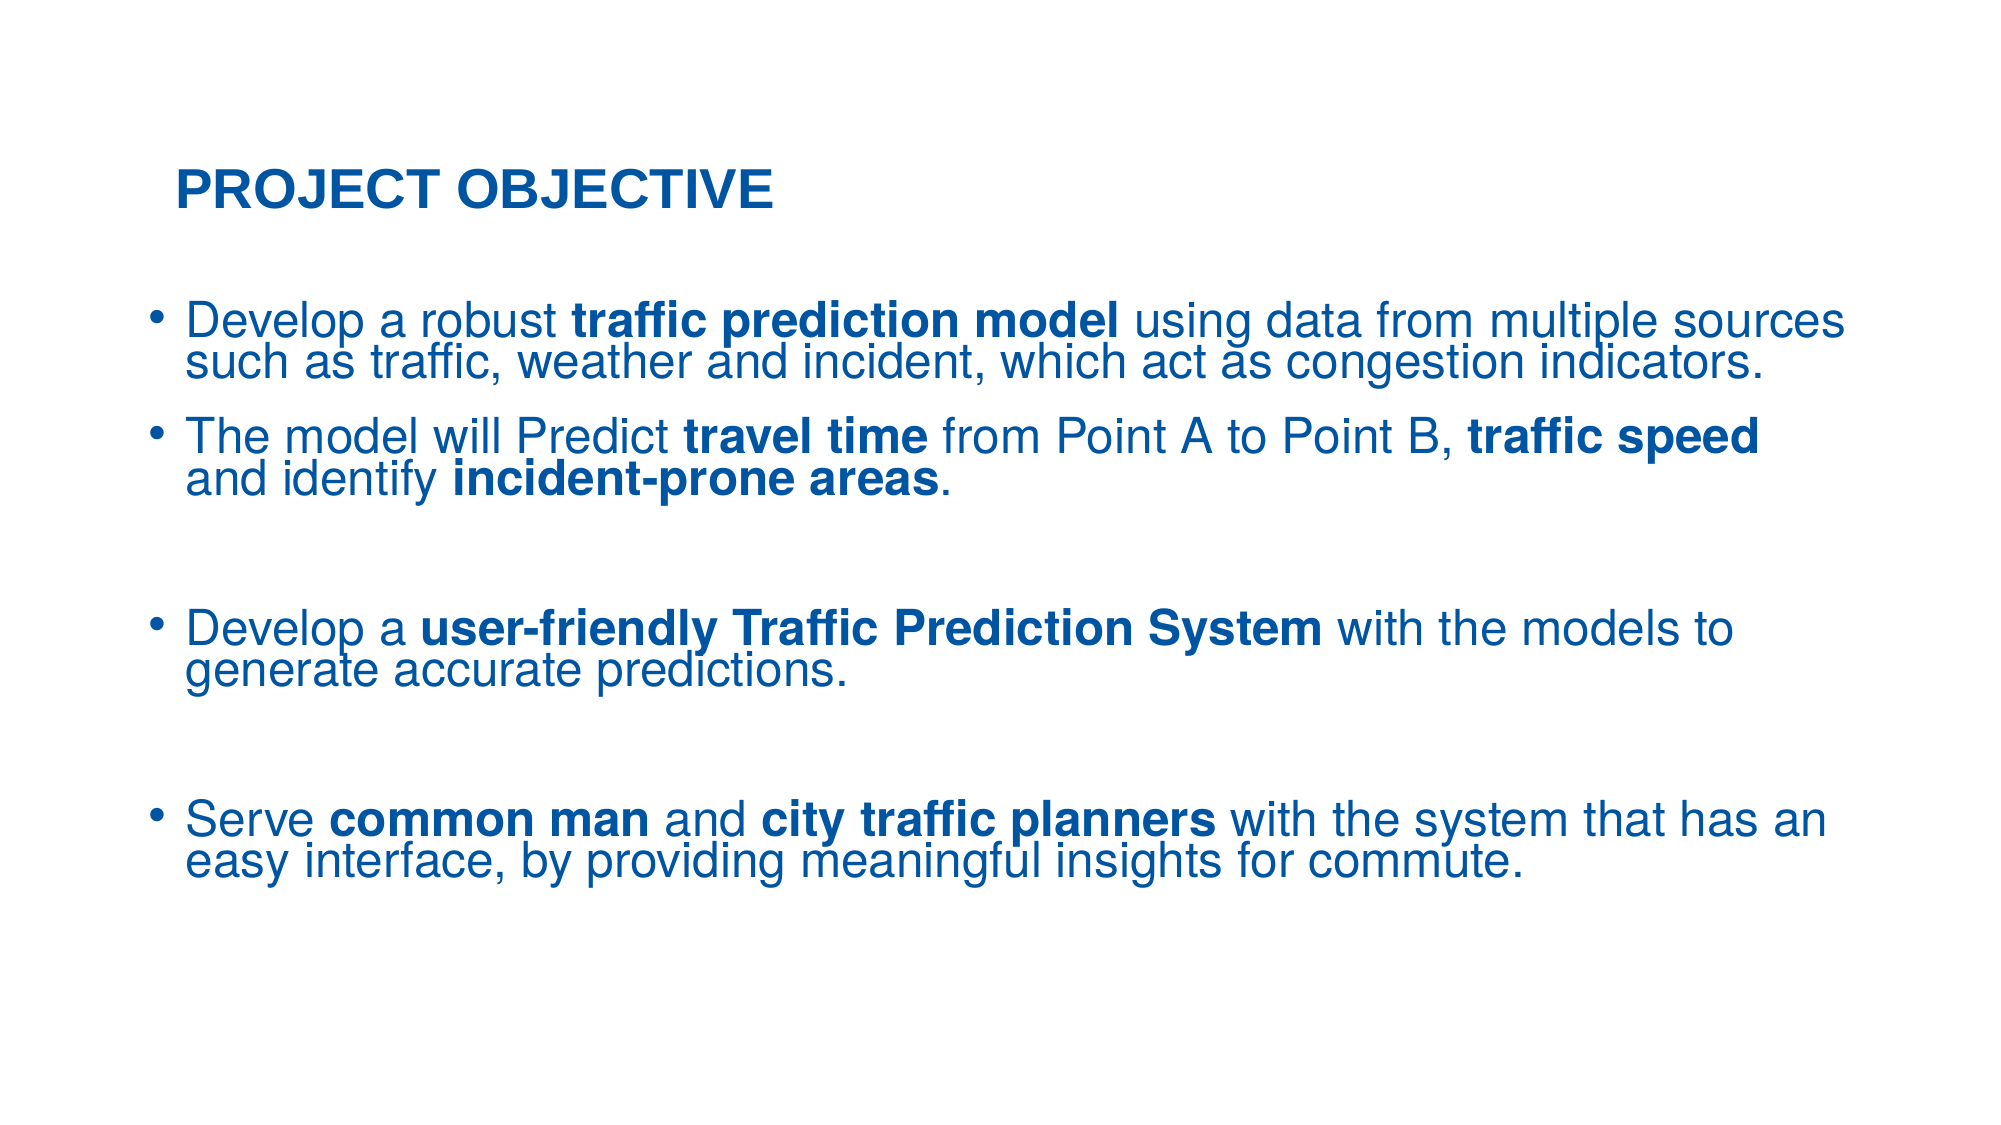

# PROJECT OBJECTIVE
Develop a robust traffic prediction model using data from multiple sources such as traffic, weather and incident, which act as congestion indicators.
The model will Predict travel time from Point A to Point B, traffic speed and identify incident-prone areas.

Develop a user-friendly Traffic Prediction System with the models to generate accurate predictions.

Serve common man and city traffic planners with the system that has an easy interface, by providing meaningful insights for commute.